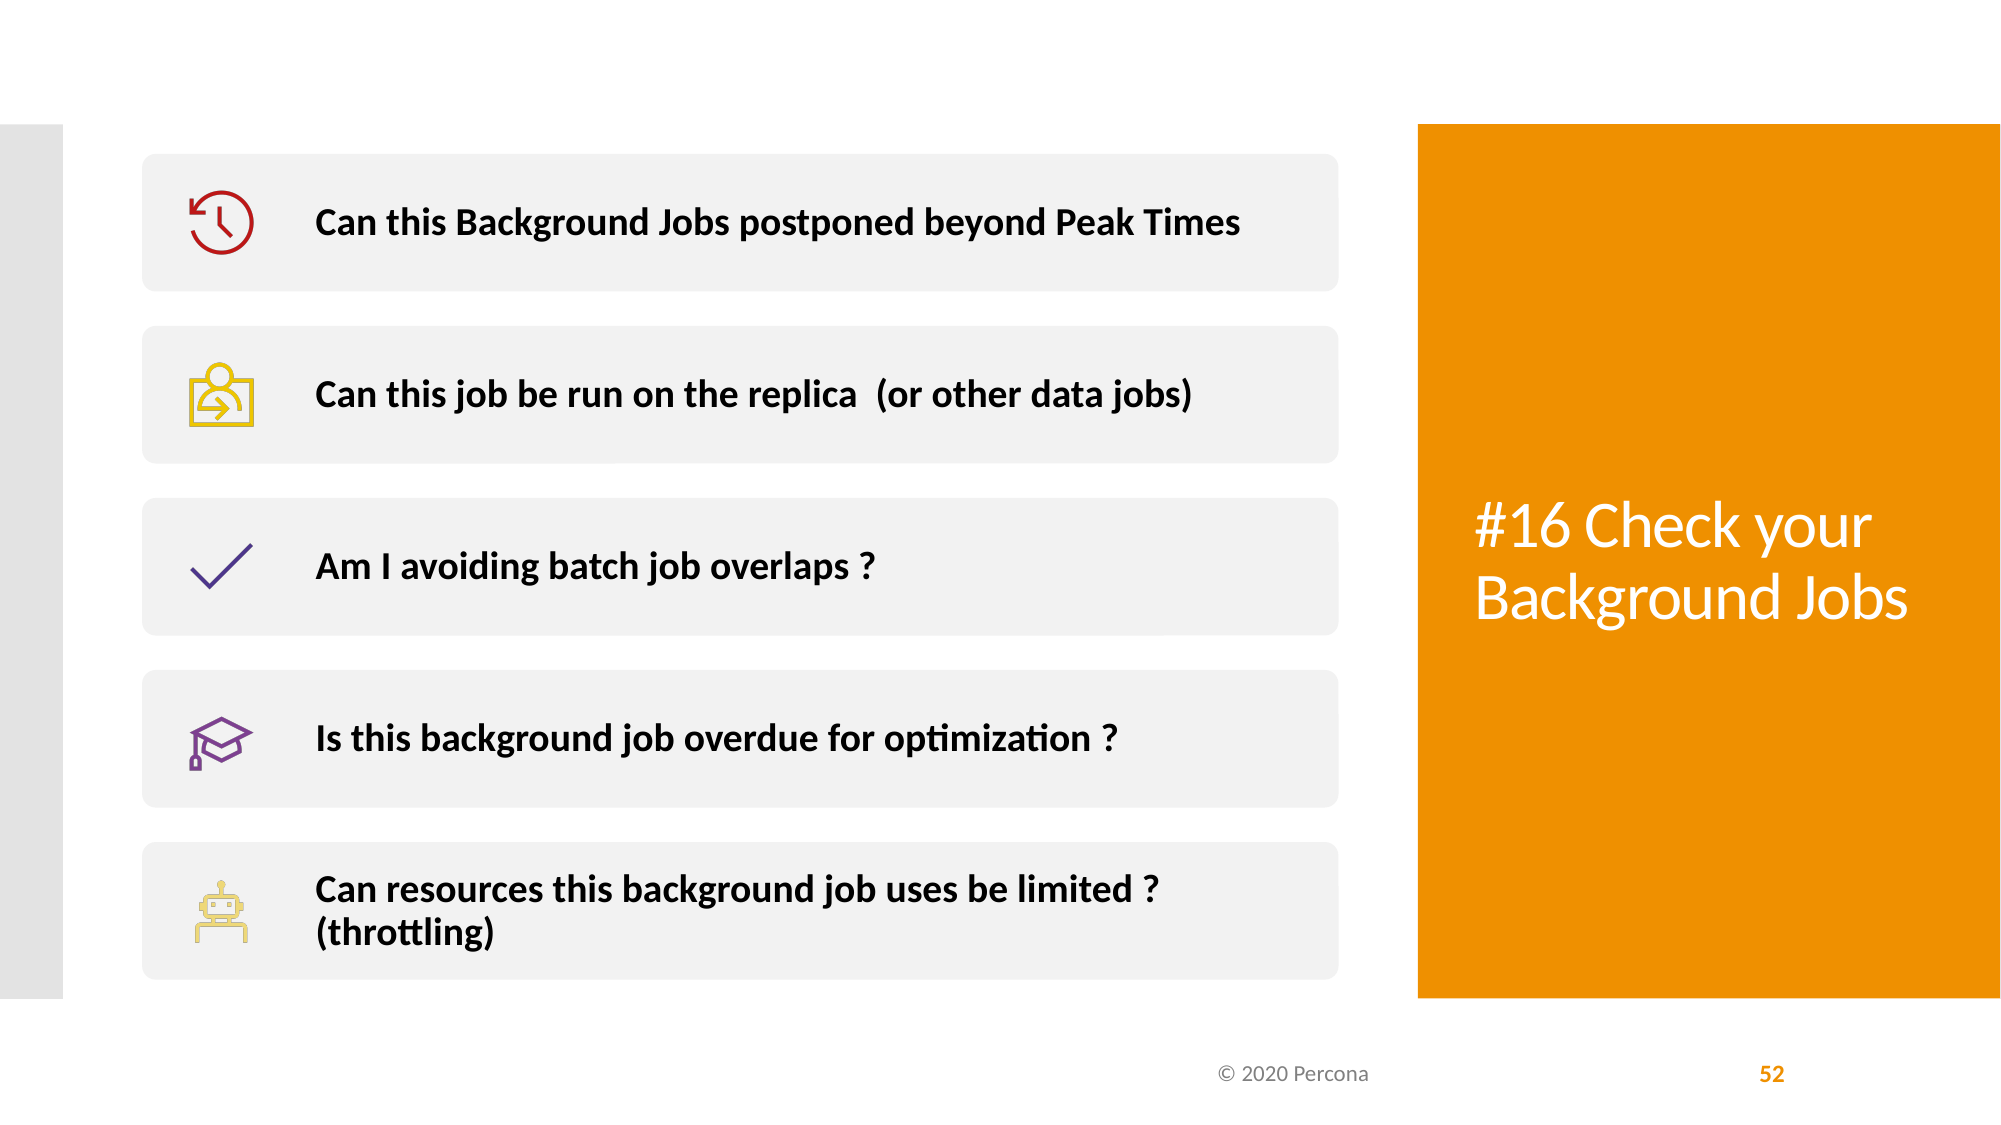

Can this Background Jobs postponed beyond Peak Times
Can this job be run on the replica  (or other data jobs)
Am I avoiding batch job overlaps ?
Is this background job overdue for optimization ?
Can resources this background job uses be limited ? (throttling)
# #16 Check your Background Jobs
© 2020 Percona
52